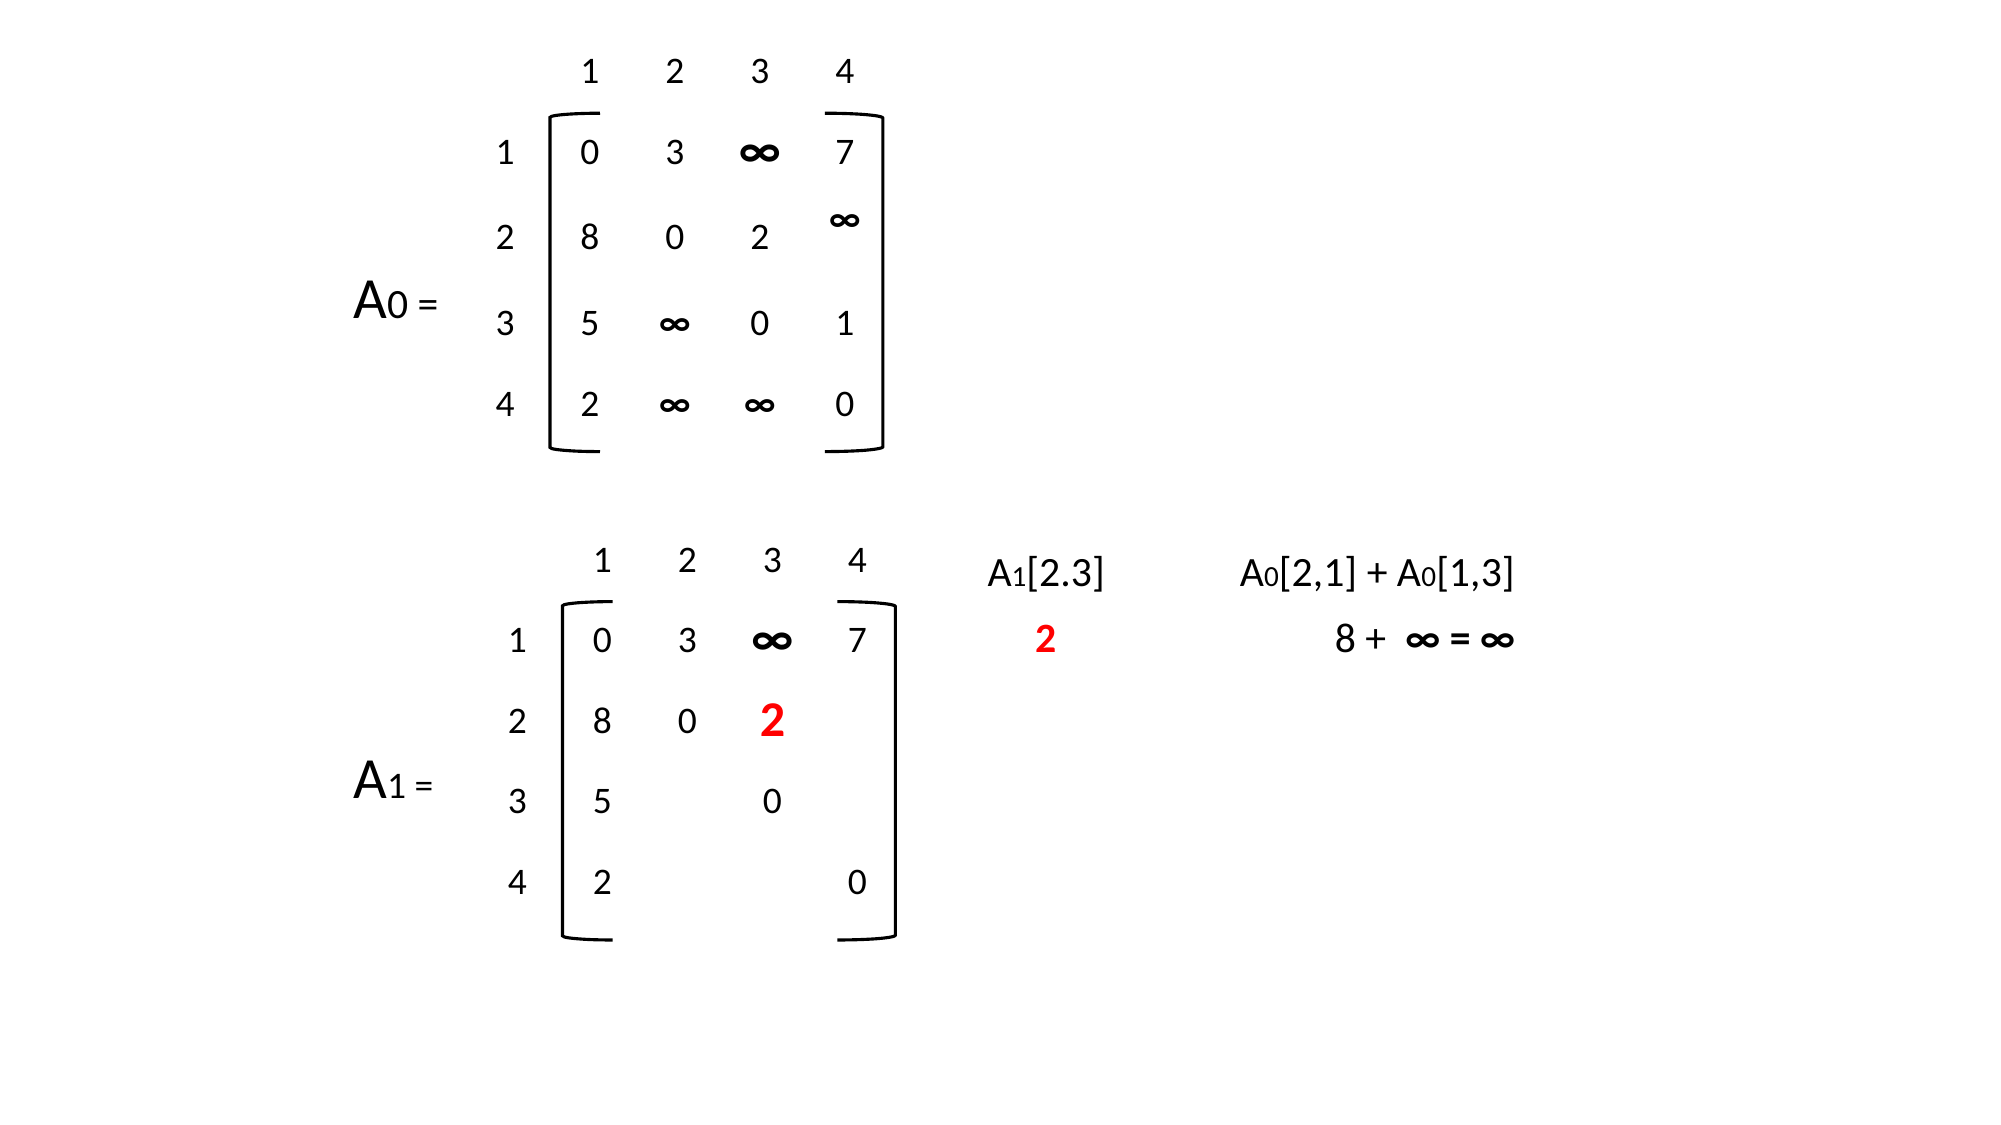

A0 =

				     A1[2.3]	A0[2,1] + A0[1,3]
				          2		          8 +  ∞ = ∞

 A1 =
|  | 1 | 2 | 3 | 4 |
| --- | --- | --- | --- | --- |
| 1 | 0 | 3 | ∞ | 7 |
| 2 | 8 | 0 | 2 | ∞ |
| 3 | 5 | ∞ | 0 | 1 |
| 4 | 2 | ∞ | ∞ | 0 |

|  | 1 | 2 | 3 | 4 |
| --- | --- | --- | --- | --- |
| 1 | 0 | 3 | ∞ | 7 |
| 2 | 8 | 0 | 2 |  |
| 3 | 5 |  | 0 |  |
| 4 | 2 |  |  | 0 |